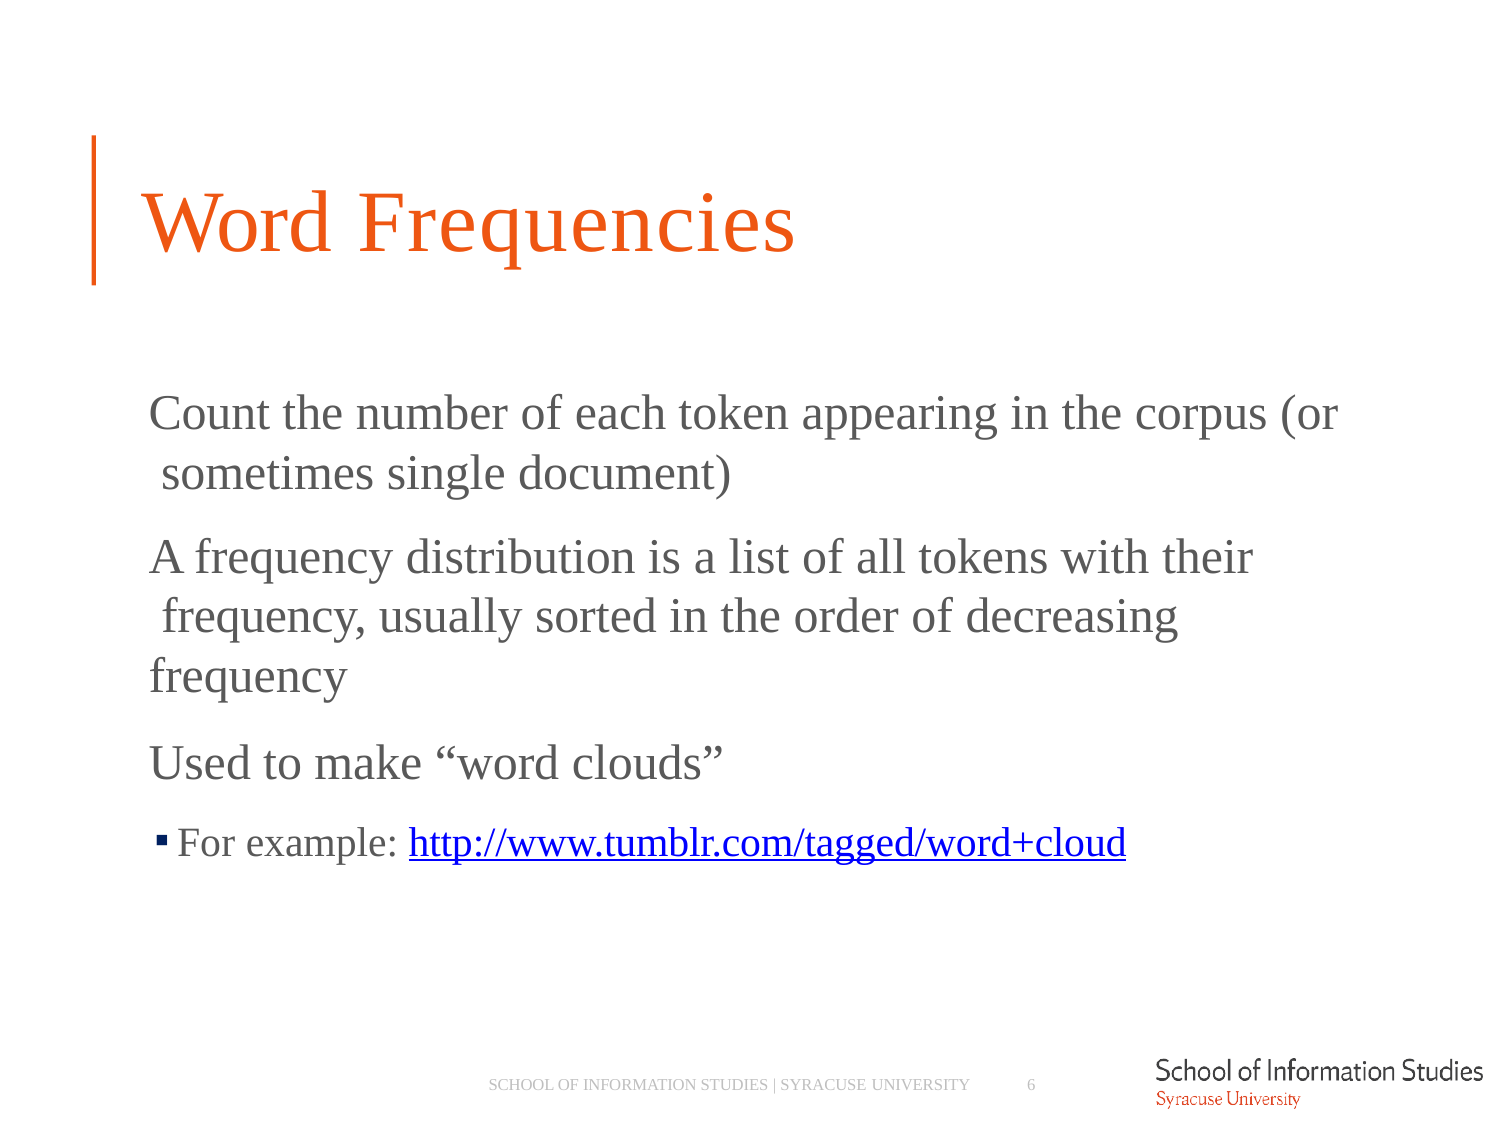

# Word Frequencies
Count the number of each token appearing in the corpus (or  sometimes single document)
A frequency distribution is a list of all tokens with their  frequency, usually sorted in the order of decreasing  frequency
Used to make “word clouds”
For example: http://www.tumblr.com/tagged/word+cloud
SCHOOL OF INFORMATION STUDIES | SYRACUSE UNIVERSITY
6